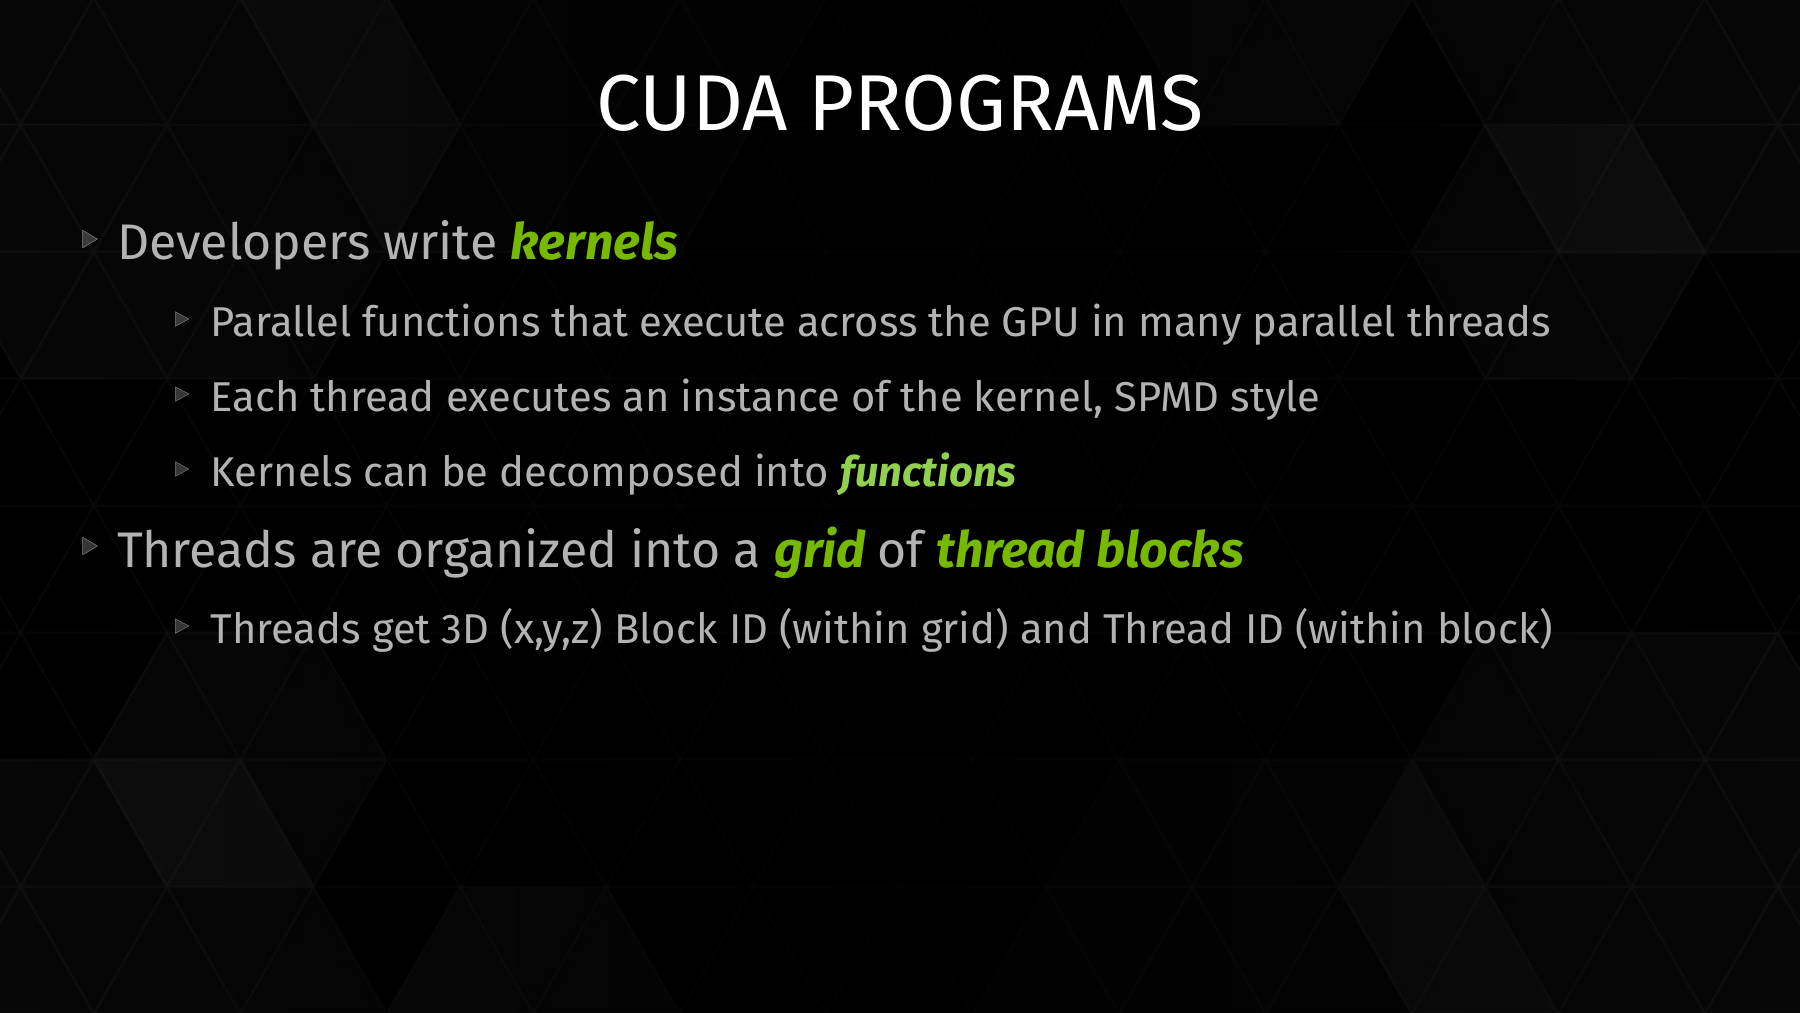

# CUDA Programs
Developers write kernels
Parallel functions that execute across the GPU in many parallel threads
Each thread executes an instance of the kernel, SPMD style
Kernels can be decomposed into functions
Threads are organized into a grid of thread blocks
Threads get 3D (x,y,z) Block ID (within grid) and Thread ID (within block)

15